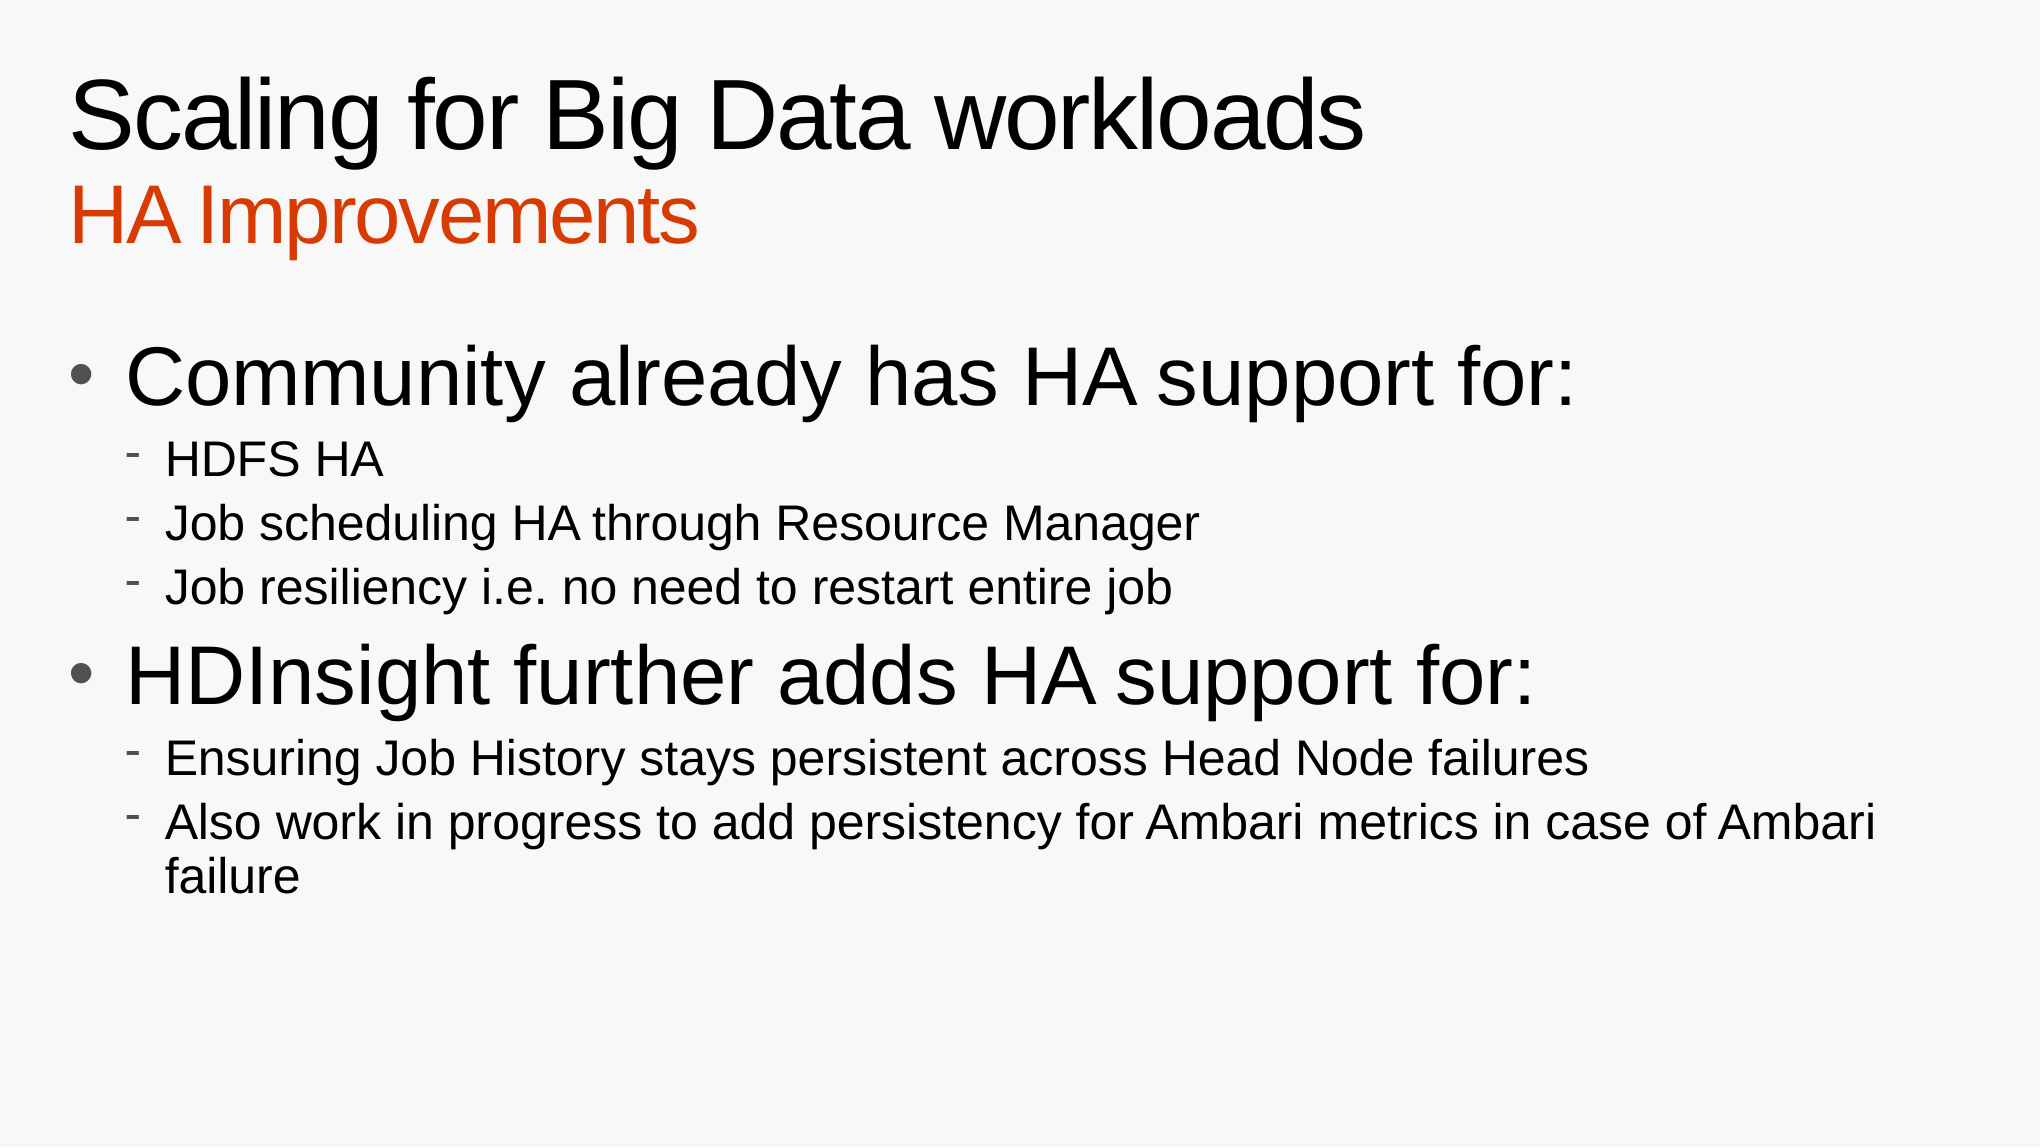

# Scaling for Big Data workloads HA Improvements
Community already has HA support for:
HDFS HA
Job scheduling HA through Resource Manager
Job resiliency i.e. no need to restart entire job
HDInsight further adds HA support for:
Ensuring Job History stays persistent across Head Node failures
Also work in progress to add persistency for Ambari metrics in case of Ambari failure